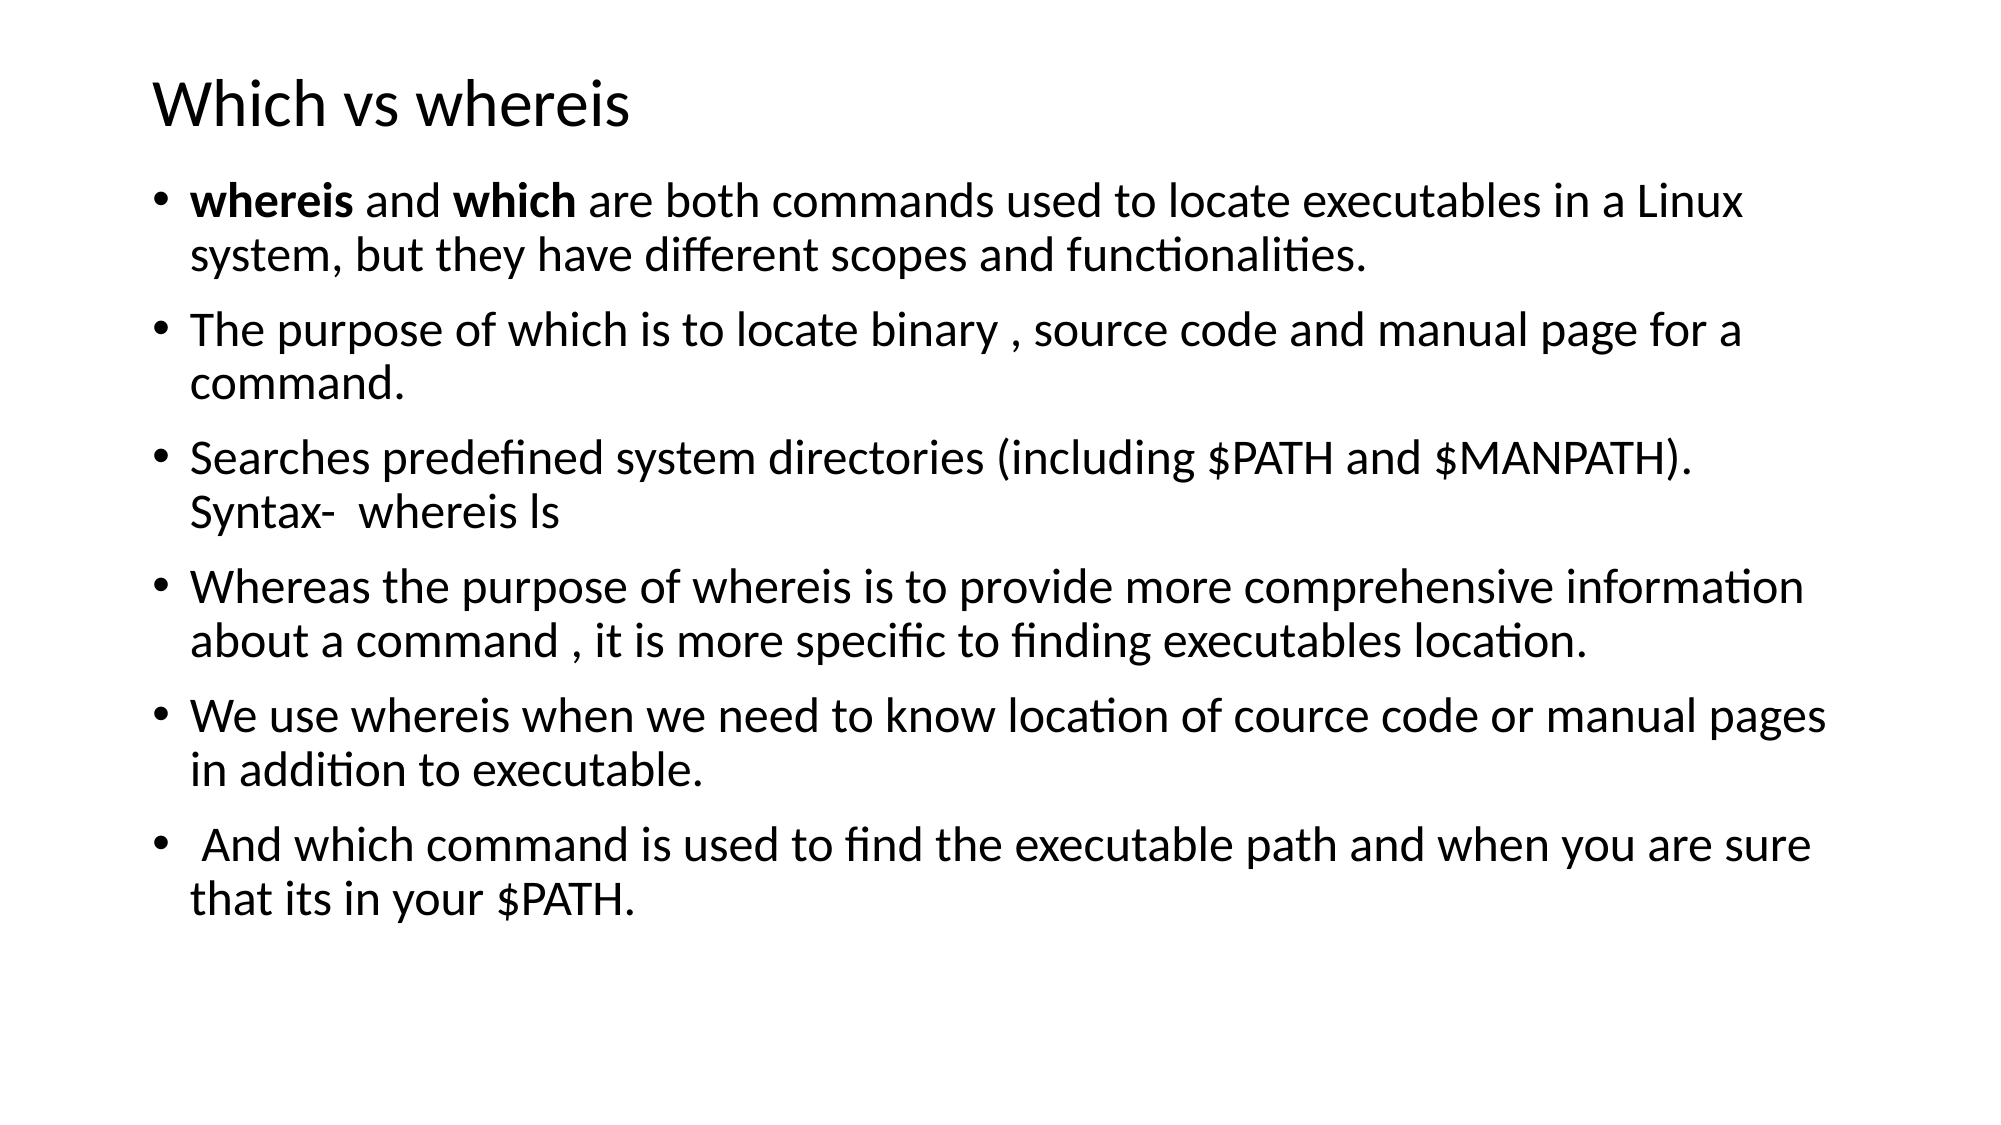

# Which vs whereis
whereis and which are both commands used to locate executables in a Linux system, but they have different scopes and functionalities.
The purpose of which is to locate binary , source code and manual page for a command.
Searches predefined system directories (including $PATH and $MANPATH). Syntax-  whereis ls
Whereas the purpose of whereis is to provide more comprehensive information about a command , it is more specific to finding executables location.
We use whereis when we need to know location of cource code or manual pages in addition to executable.
 And which command is used to find the executable path and when you are sure that its in your $PATH.